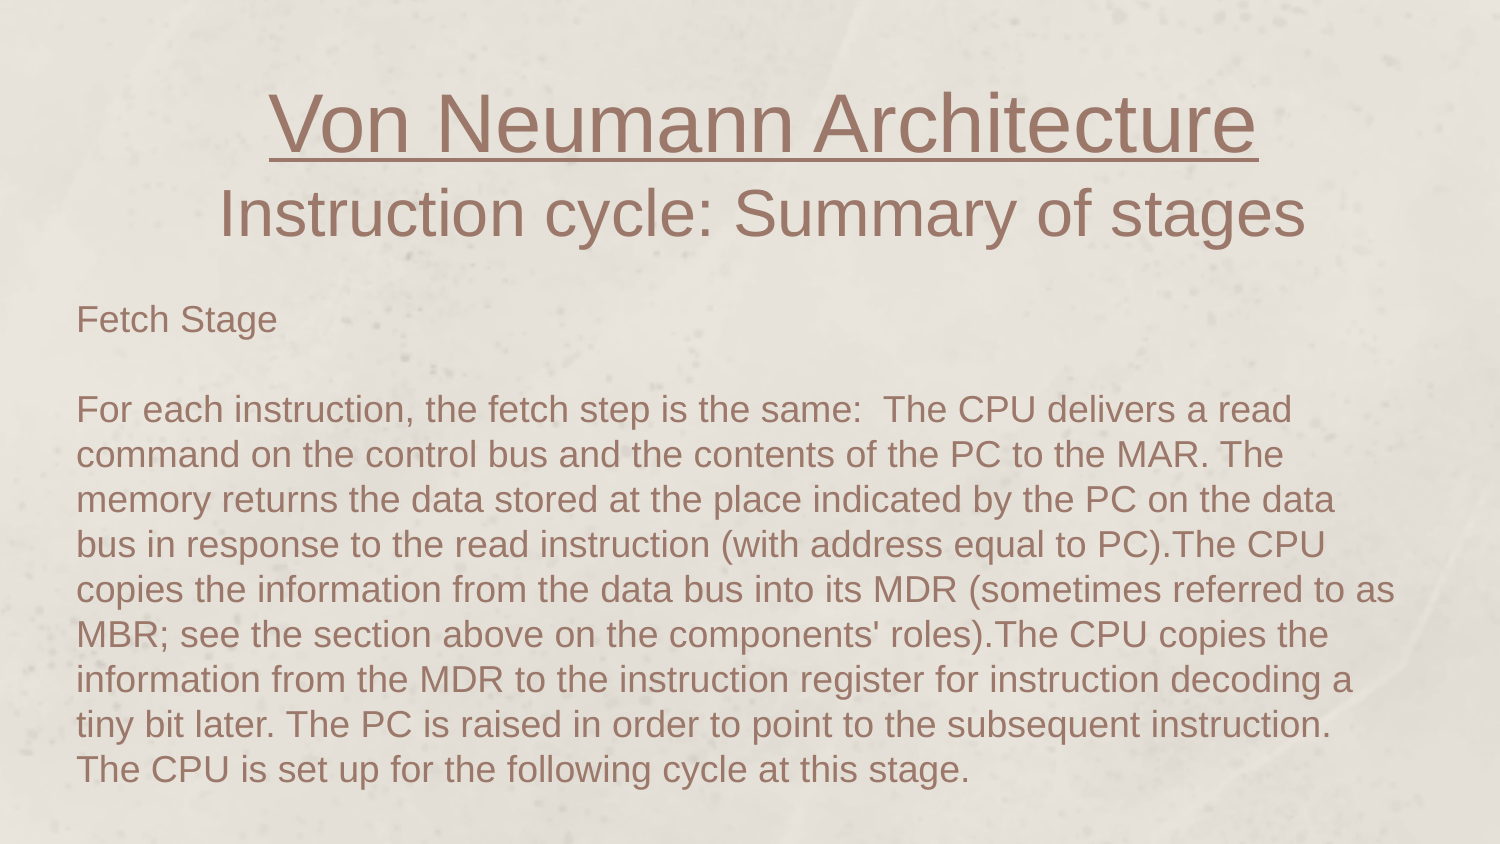

# Von Neumann Architecture Instruction cycle: Summary of stages
Fetch Stage

For each instruction, the fetch step is the same:  The CPU delivers a read command on the control bus and the contents of the PC to the MAR. The memory returns the data stored at the place indicated by the PC on the data bus in response to the read instruction (with address equal to PC).The CPU copies the information from the data bus into its MDR (sometimes referred to as MBR; see the section above on the components' roles).The CPU copies the information from the MDR to the instruction register for instruction decoding a tiny bit later. The PC is raised in order to point to the subsequent instruction. The CPU is set up for the following cycle at this stage.